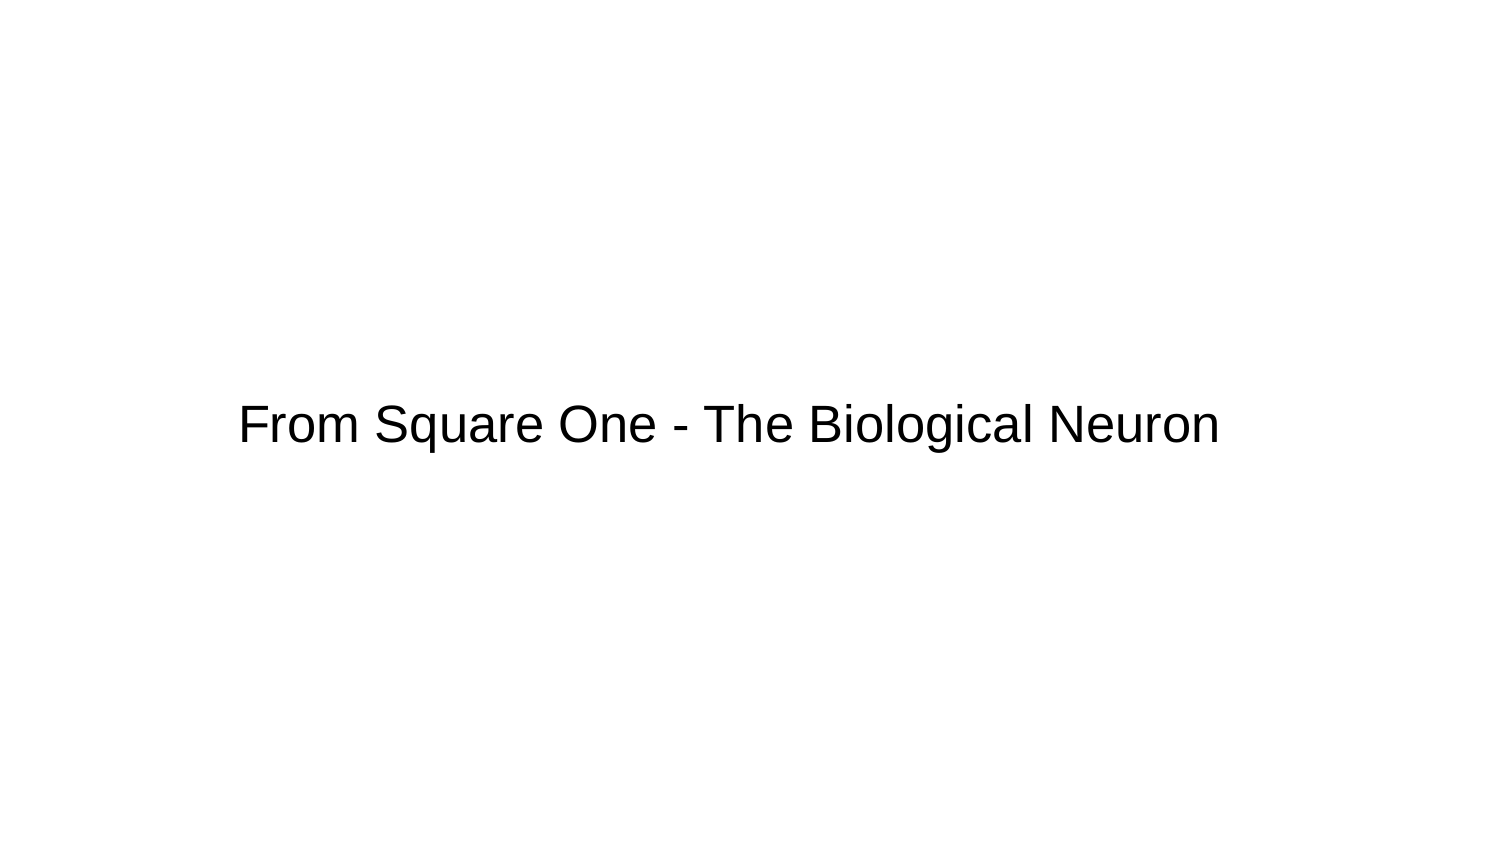

# From Square One - The Biological Neuron